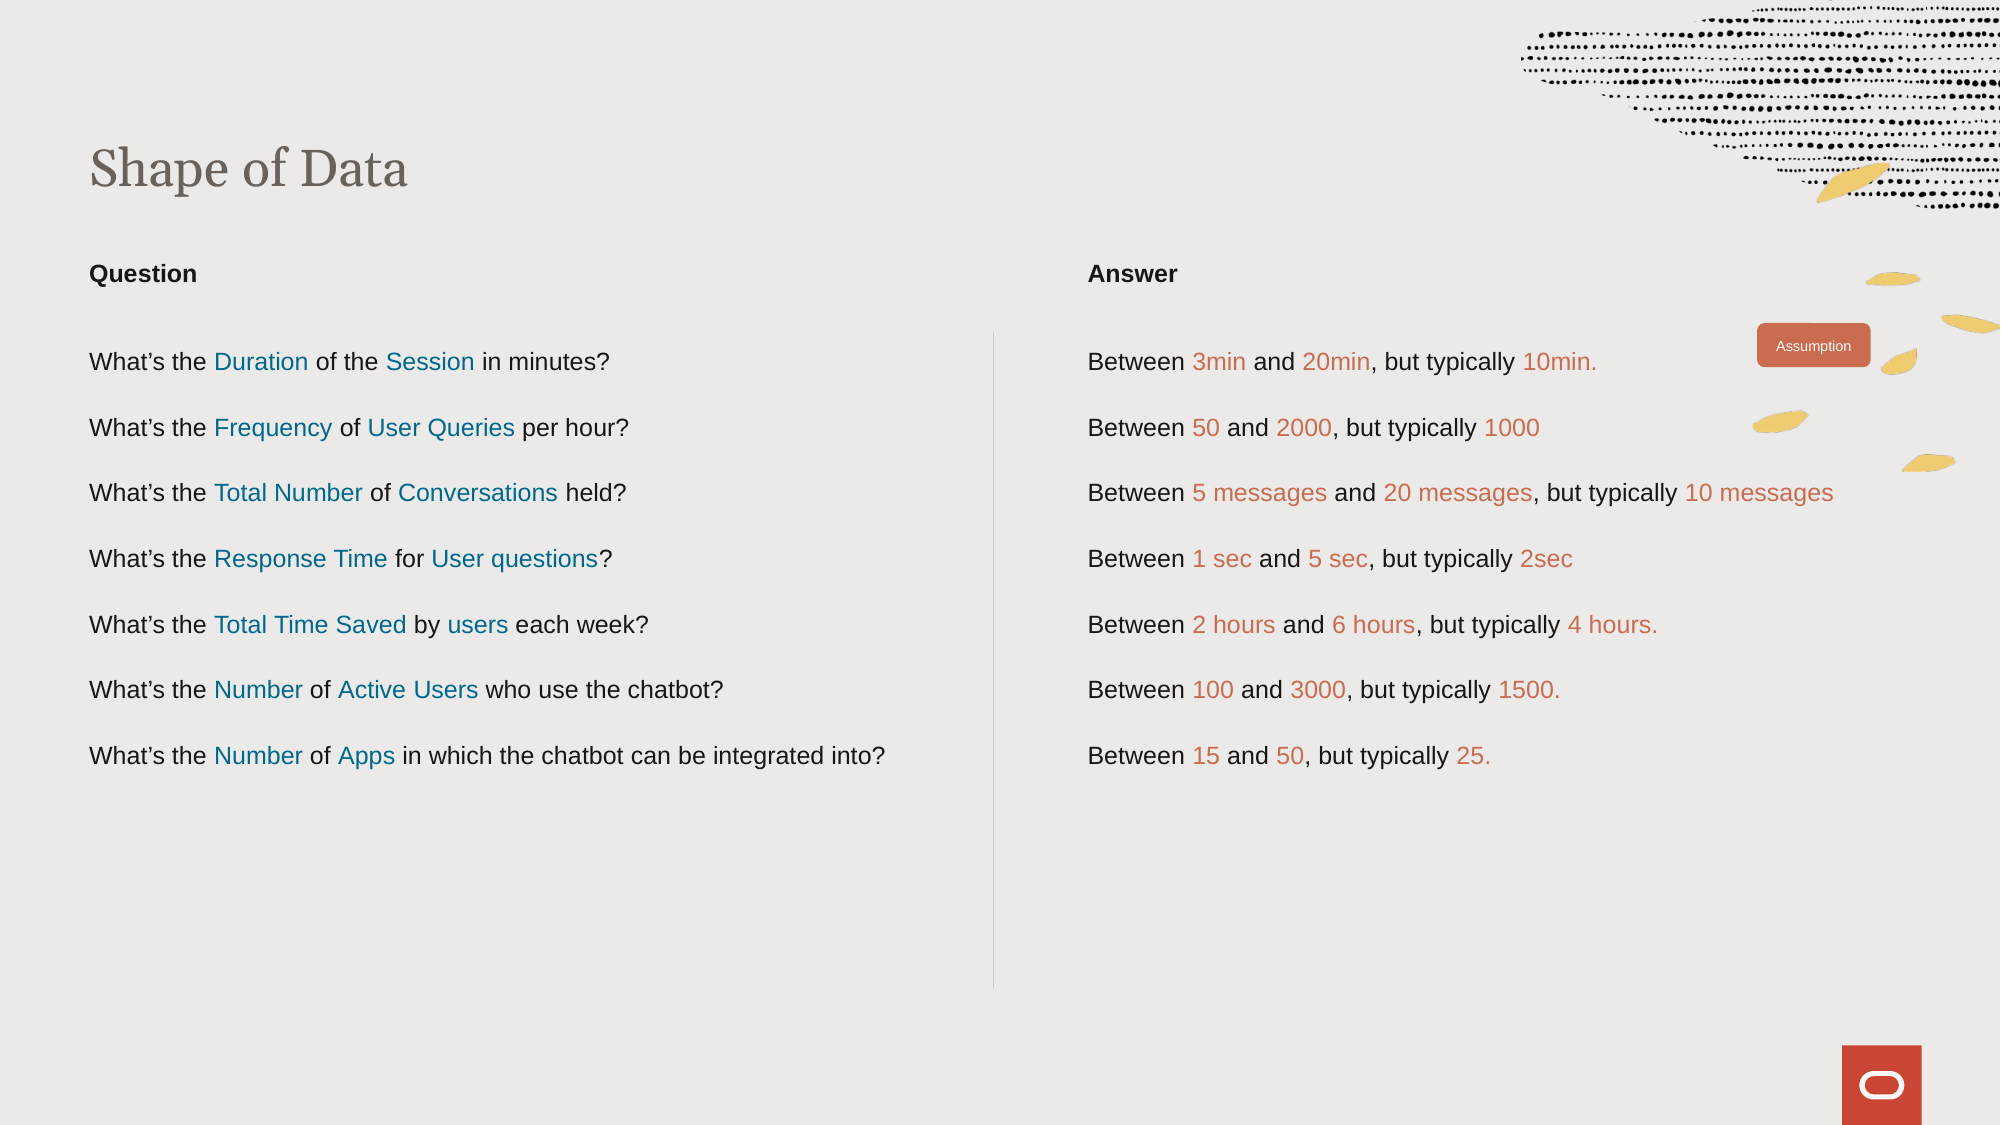

# Shape of Data
Question
Answer
What’s the Duration of the Session in minutes?
What’s the Frequency of User Queries per hour?
What’s the Total Number of Conversations held?
What’s the Response Time for User questions?
What’s the Total Time Saved by users each week?
What’s the Number of Active Users who use the chatbot?
What’s the Number of Apps in which the chatbot can be integrated into?

Between 3min and 20min, but typically 10min.
Between 50 and 2000, but typically 1000
Between 5 messages and 20 messages, but typically 10 messages
Between 1 sec and 5 sec, but typically 2sec
Between 2 hours and 6 hours, but typically 4 hours.
Between 100 and 3000, but typically 1500.
Between 15 and 50, but typically 25.

Assumption